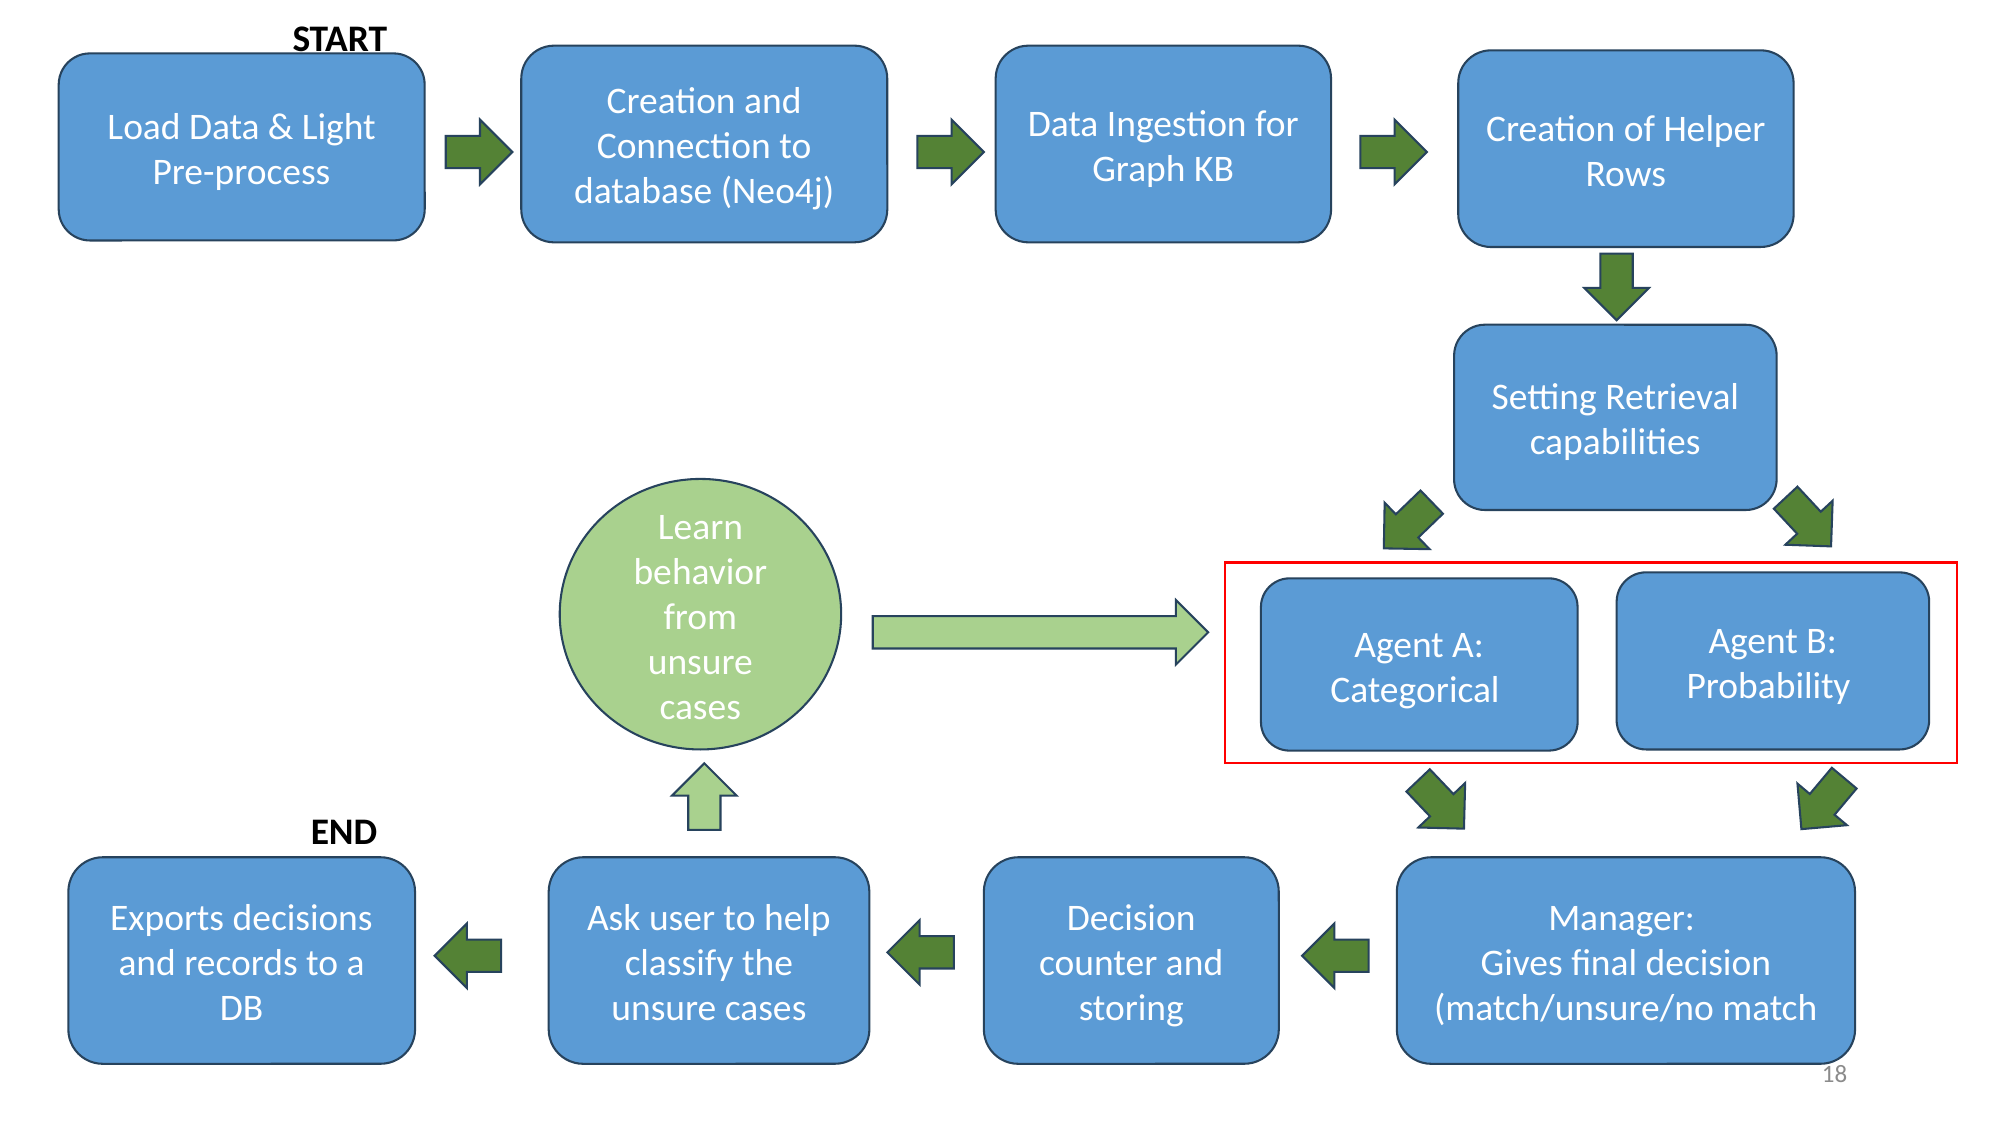

START
Creation and Connection to database (Neo4j)
Data Ingestion for Graph KB
Creation of Helper Rows
Load Data & Light Pre-process

Setting Retrieval capabilities

Learn behavior from unsure cases

Agent B: Probability
Agent A: Categorical

END
Exports decisions and records to a DB
Ask user to help classify the unsure cases
Decision counter and storing
Manager:
Gives final decision
(match/unsure/no match

18